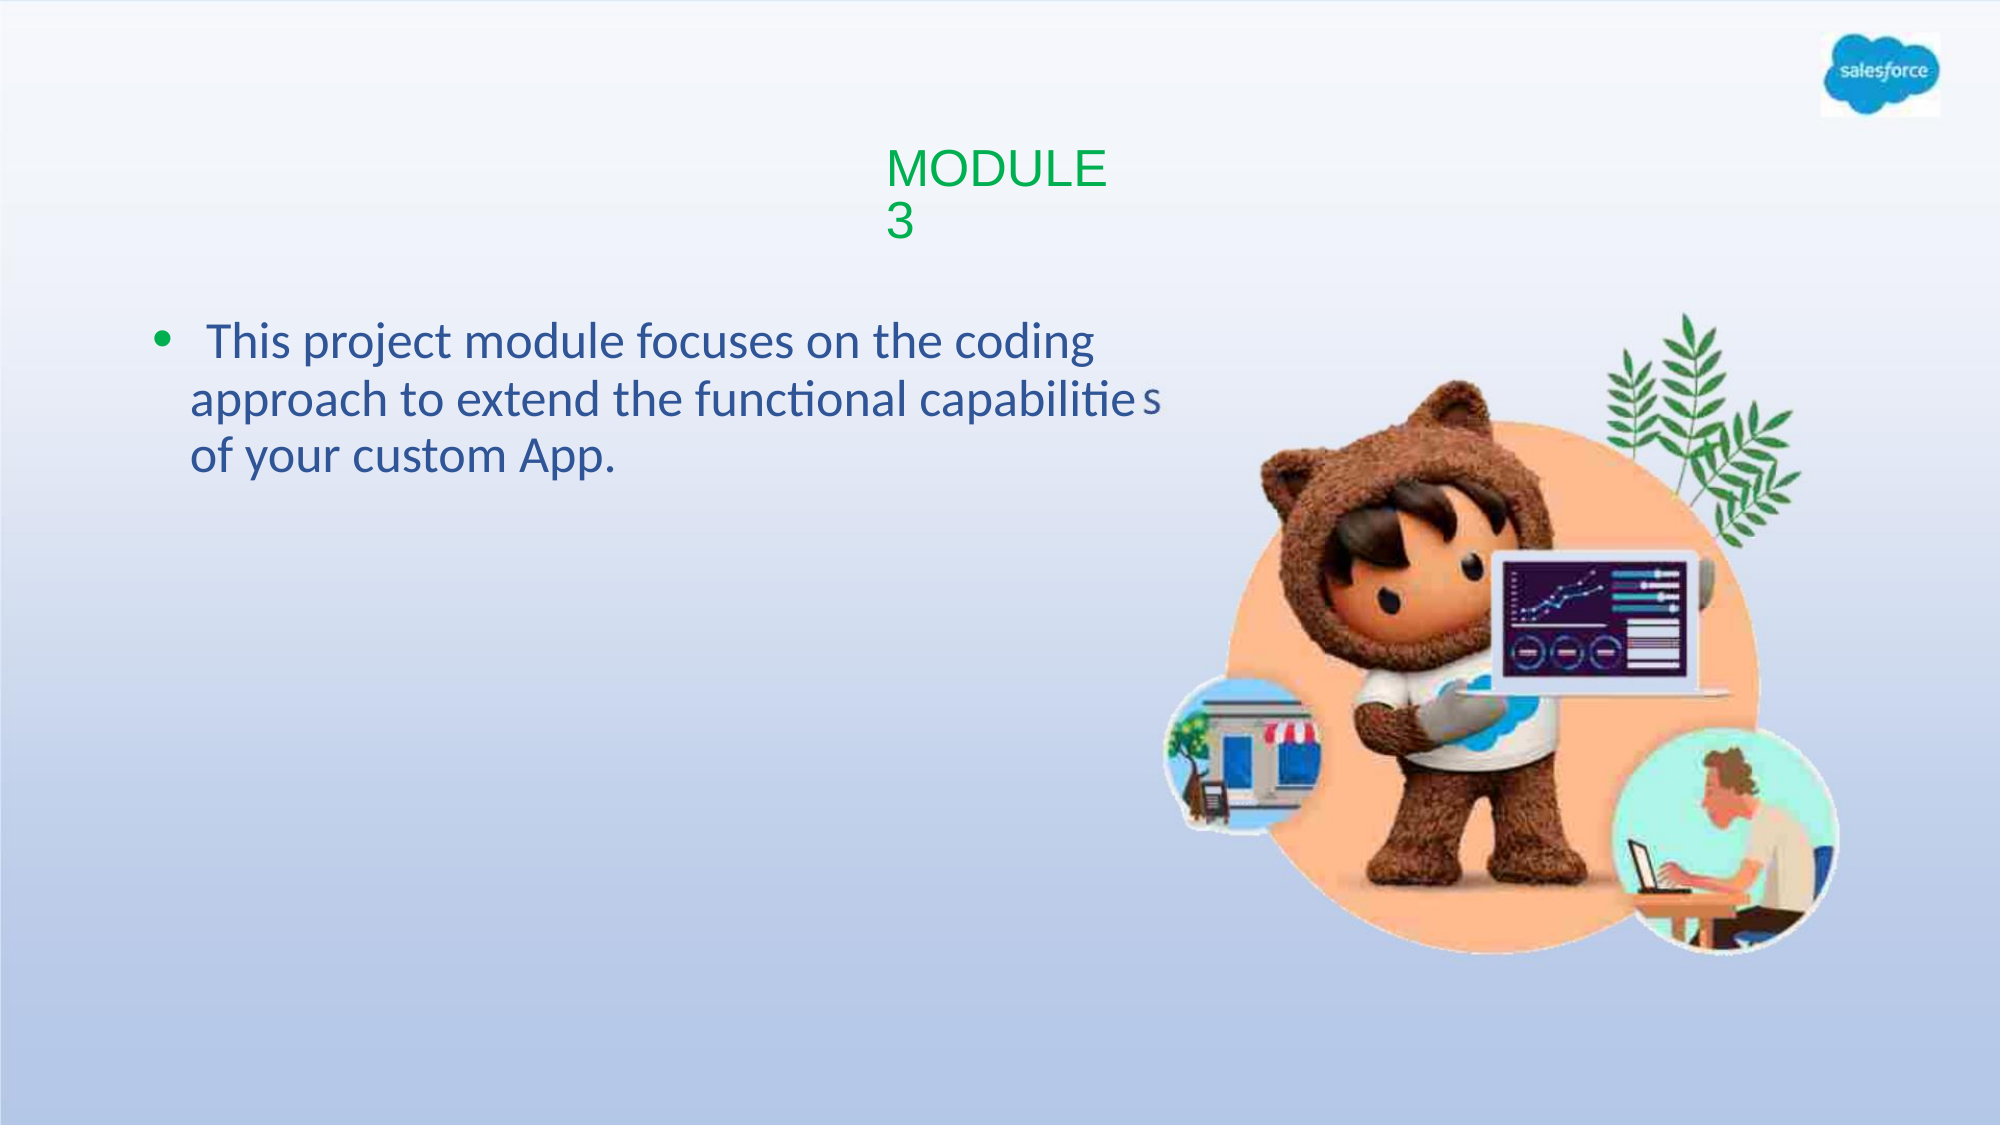

MODULE 3
• This project module focuses on the coding
approach to extend the functional capabilitie
of your custom App.